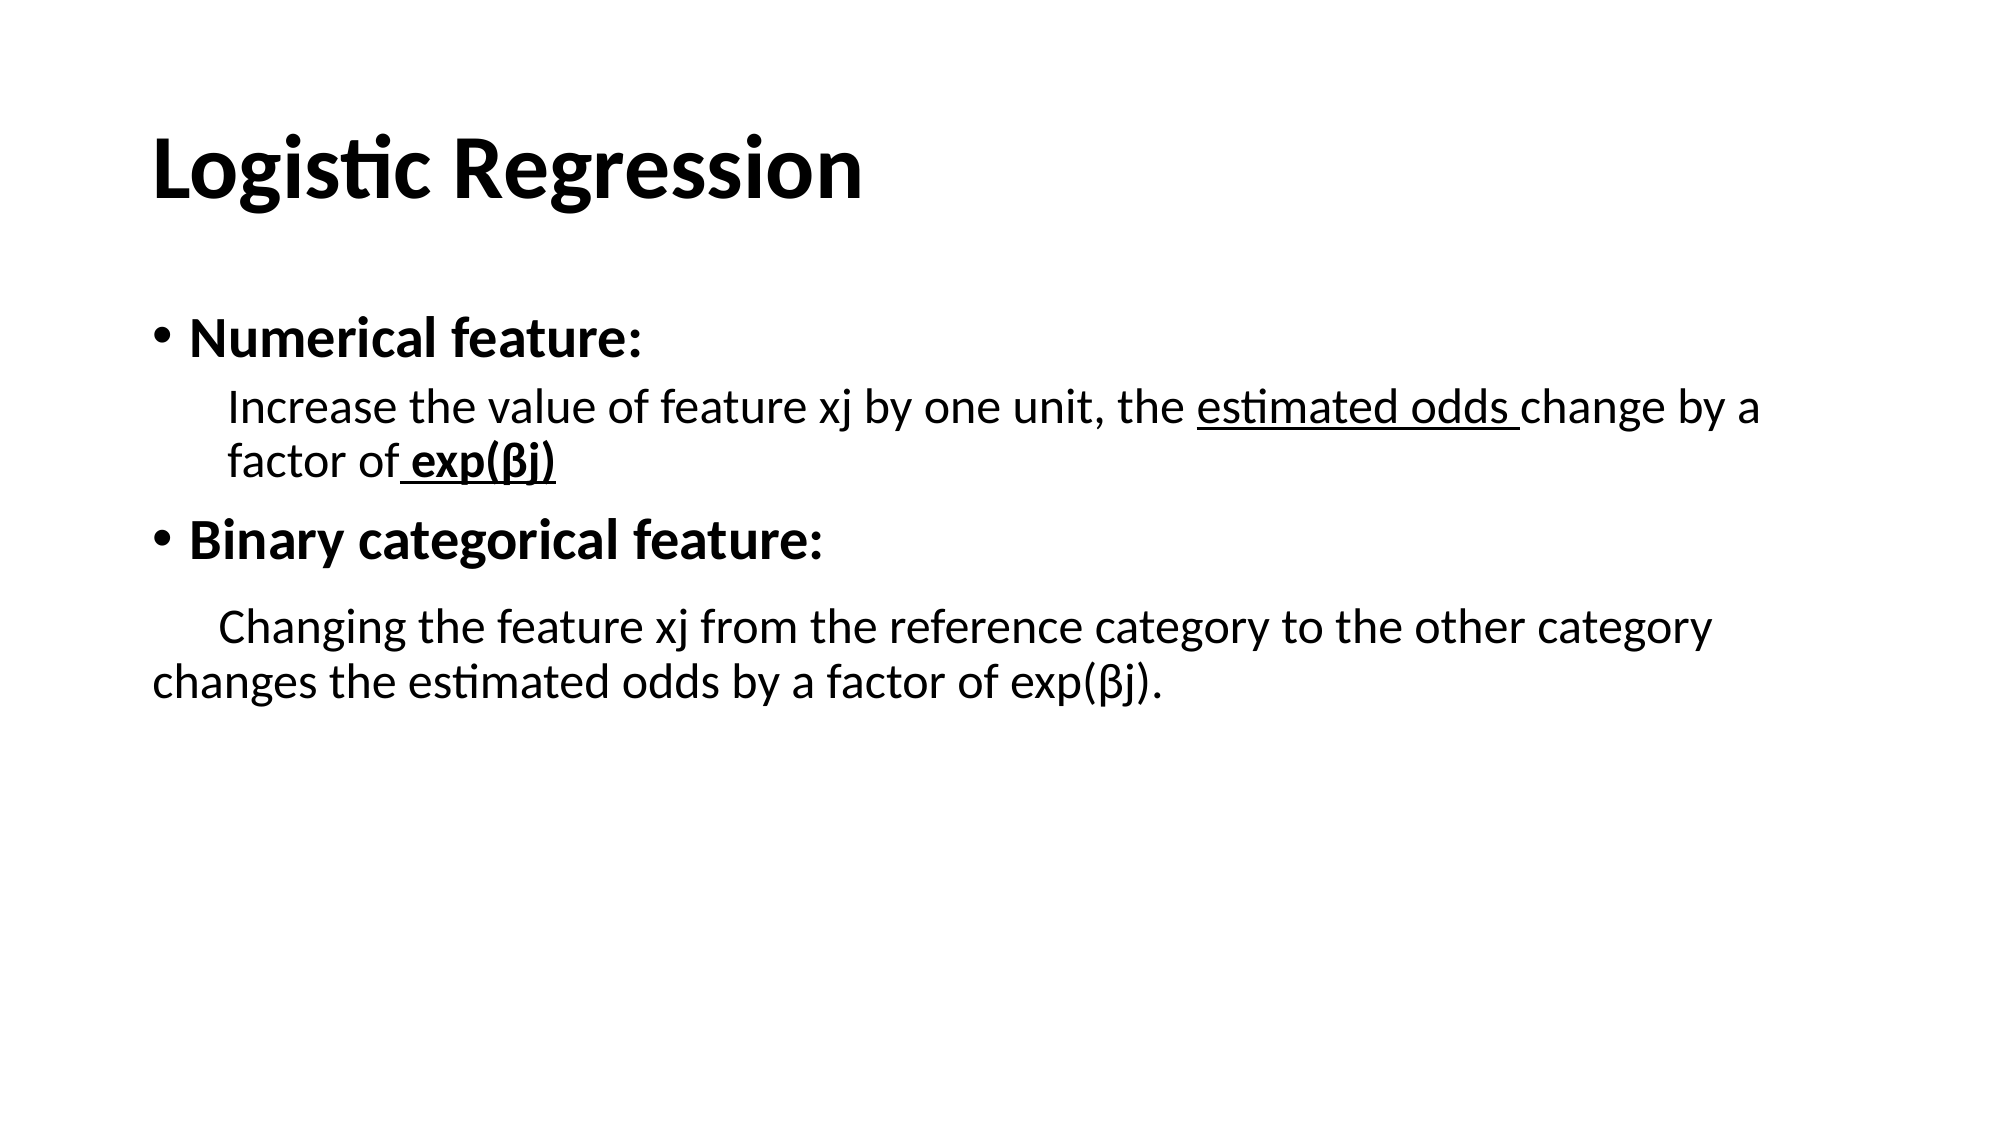

# Logistic Regression
Numerical feature:
Increase the value of feature xj by one unit, the estimated odds change by a factor of exp(βj)
Binary categorical feature:
     Changing the feature xj from the reference category to the other category changes the estimated odds by a factor of exp(βj).